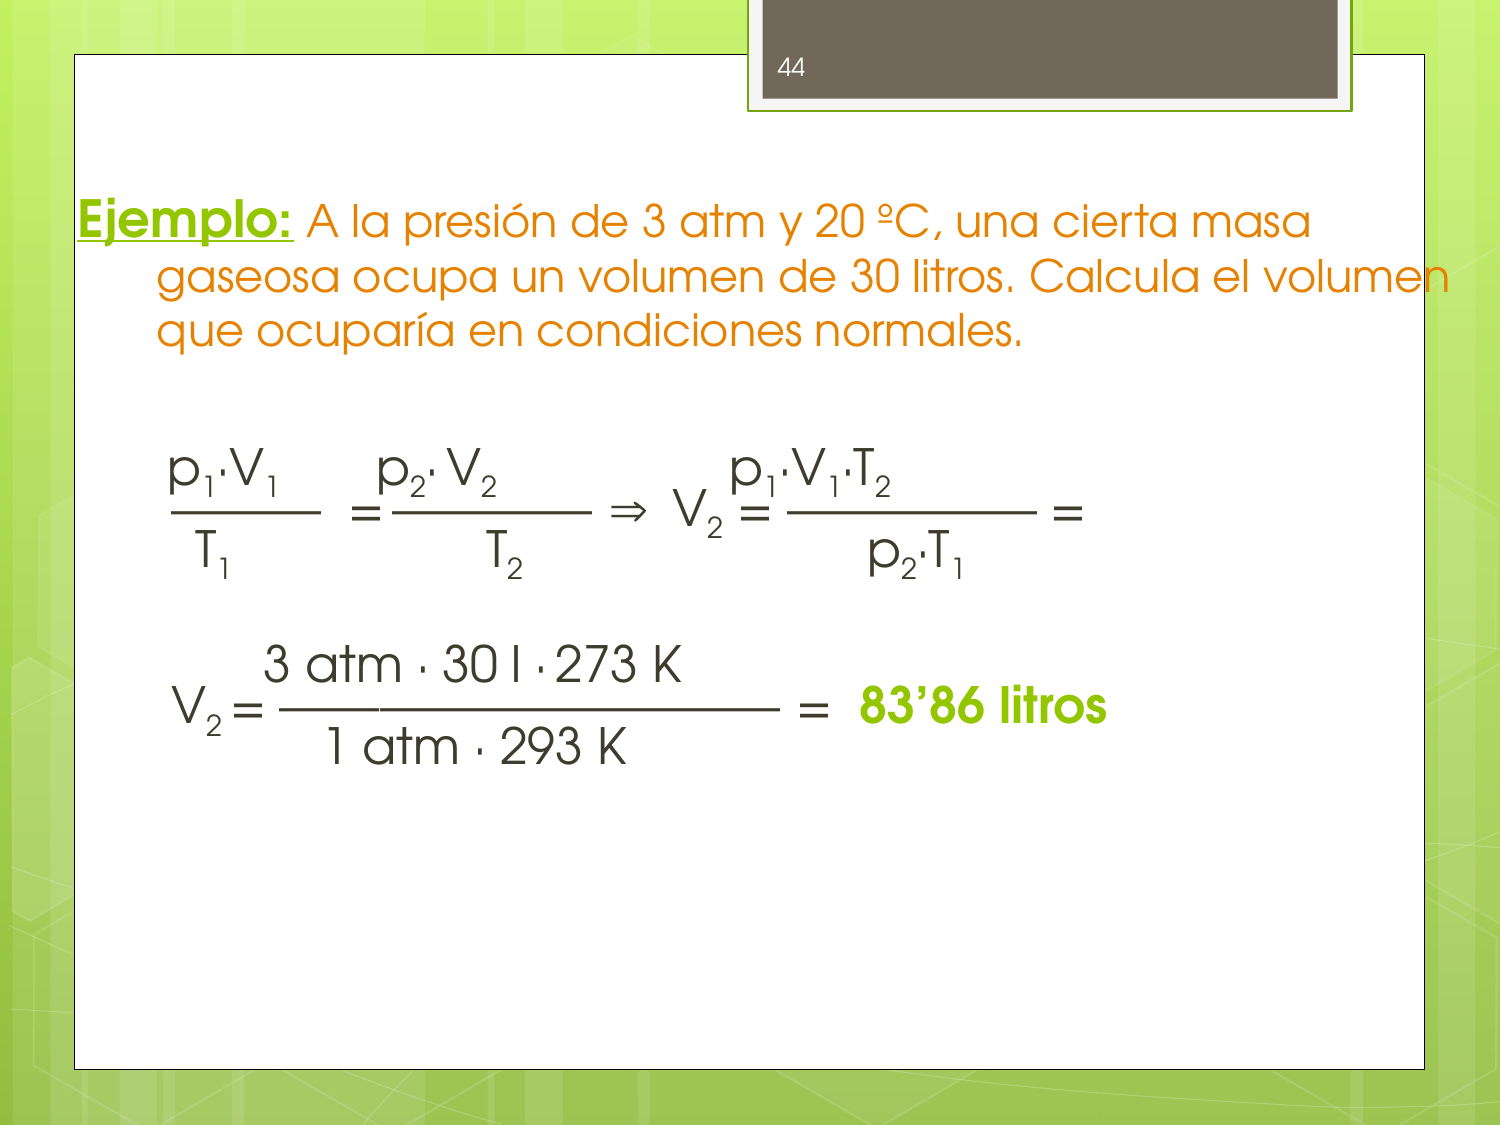

# Ejemplo: A la presión de 3 atm y 20 ºC, una cierta masa gaseosa ocupa un volumen de 30 litros. Calcula el volumen que ocuparía en condiciones normales.

   p1·V1       p2· V2                             p1·V1·T2
———  = ————  ⇒   V2 = ————— =
   T1	            T2		            p2·T1

          3 atm · 30 l · 273 K
V2 = ——————————  =  83’86 litros                        		1 atm · 293 K
44